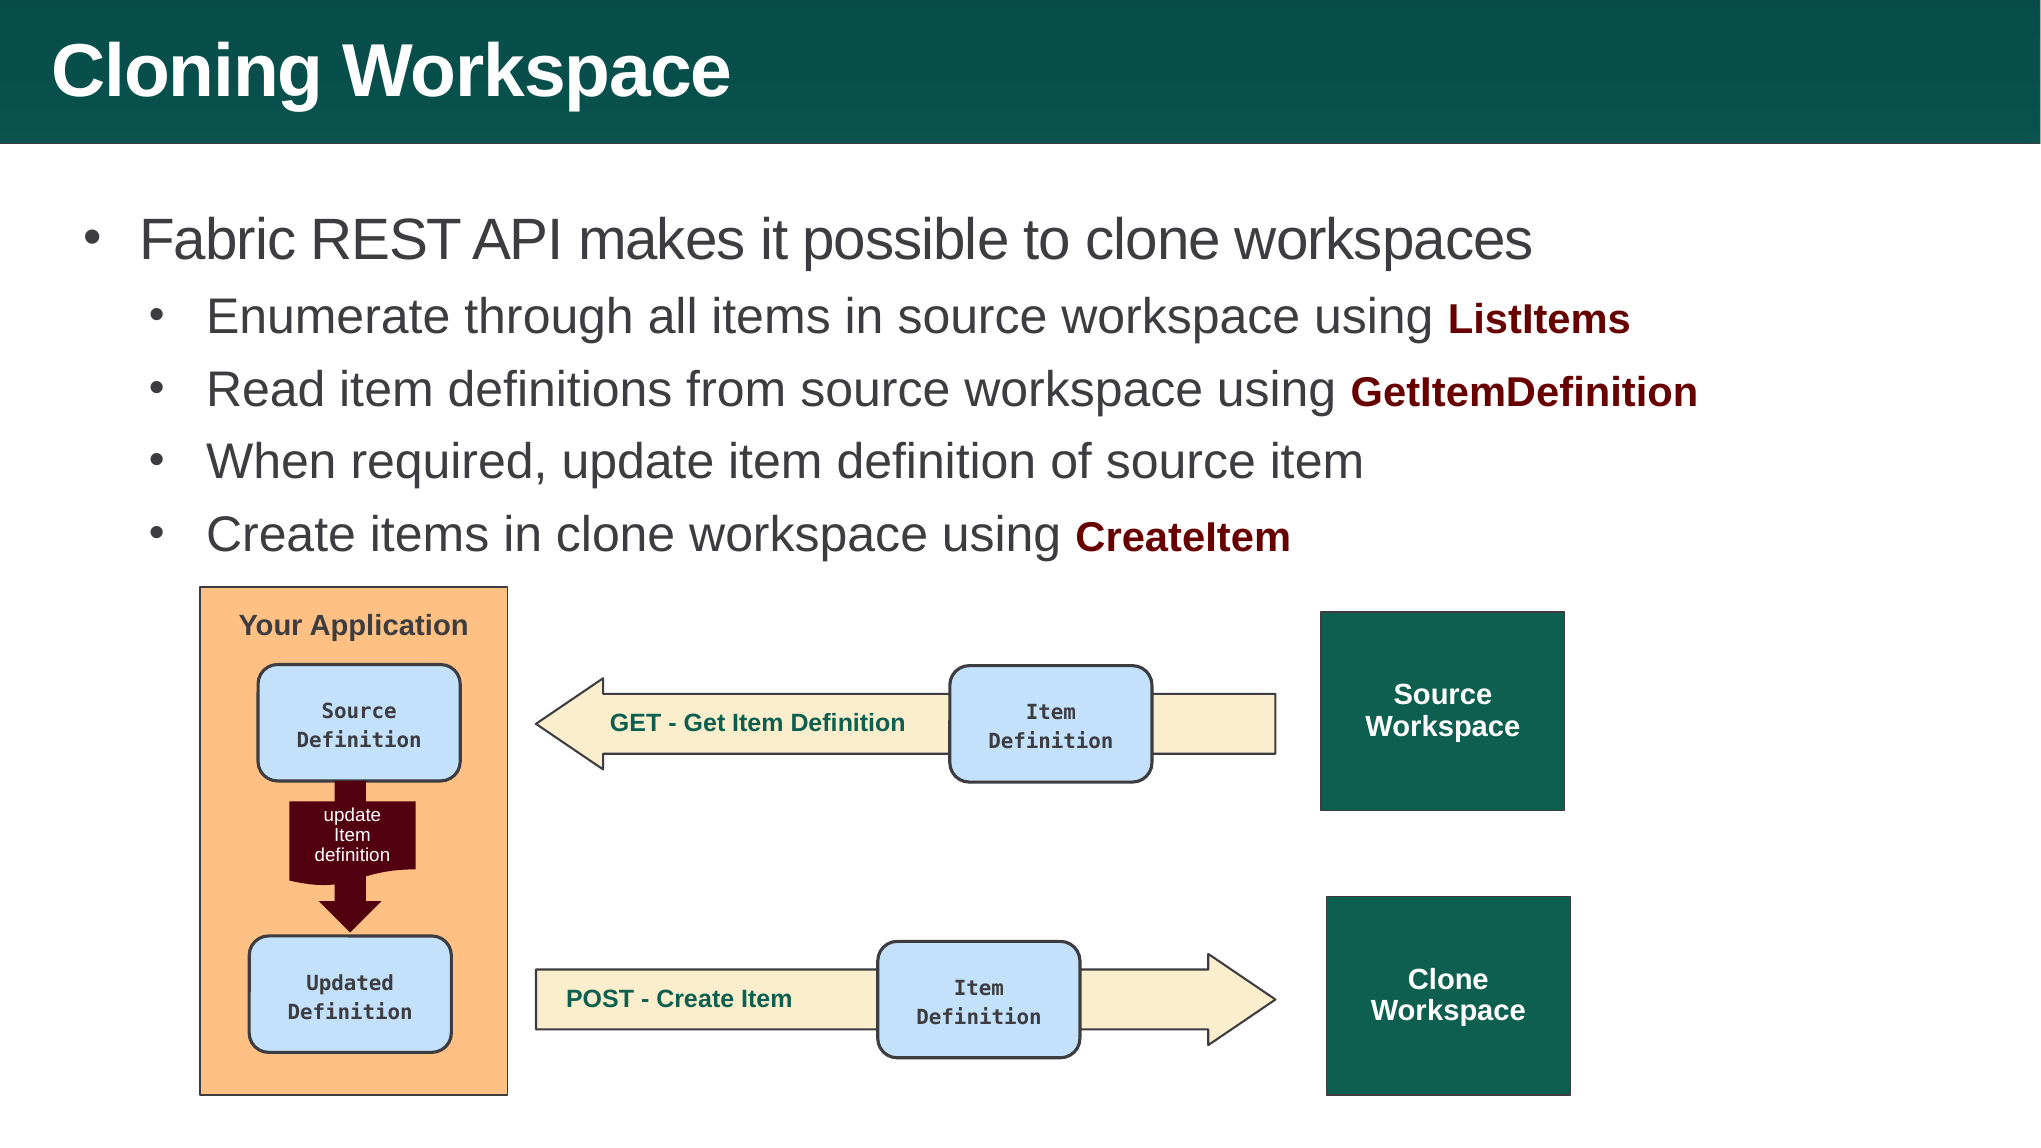

# Cloning Workspace
Fabric REST API makes it possible to clone workspaces
Enumerate through all items in source workspace using ListItems
Read item definitions from source workspace using GetItemDefinition
When required, update item definition of source item
Create items in clone workspace using CreateItem

Your Application
Source Workspace
Source
Definition
Item
Definition
GET - Get Item Definition

update
Item
definition
Clone Workspace
Updated
Definition
Item
Definition
POST - Create Item